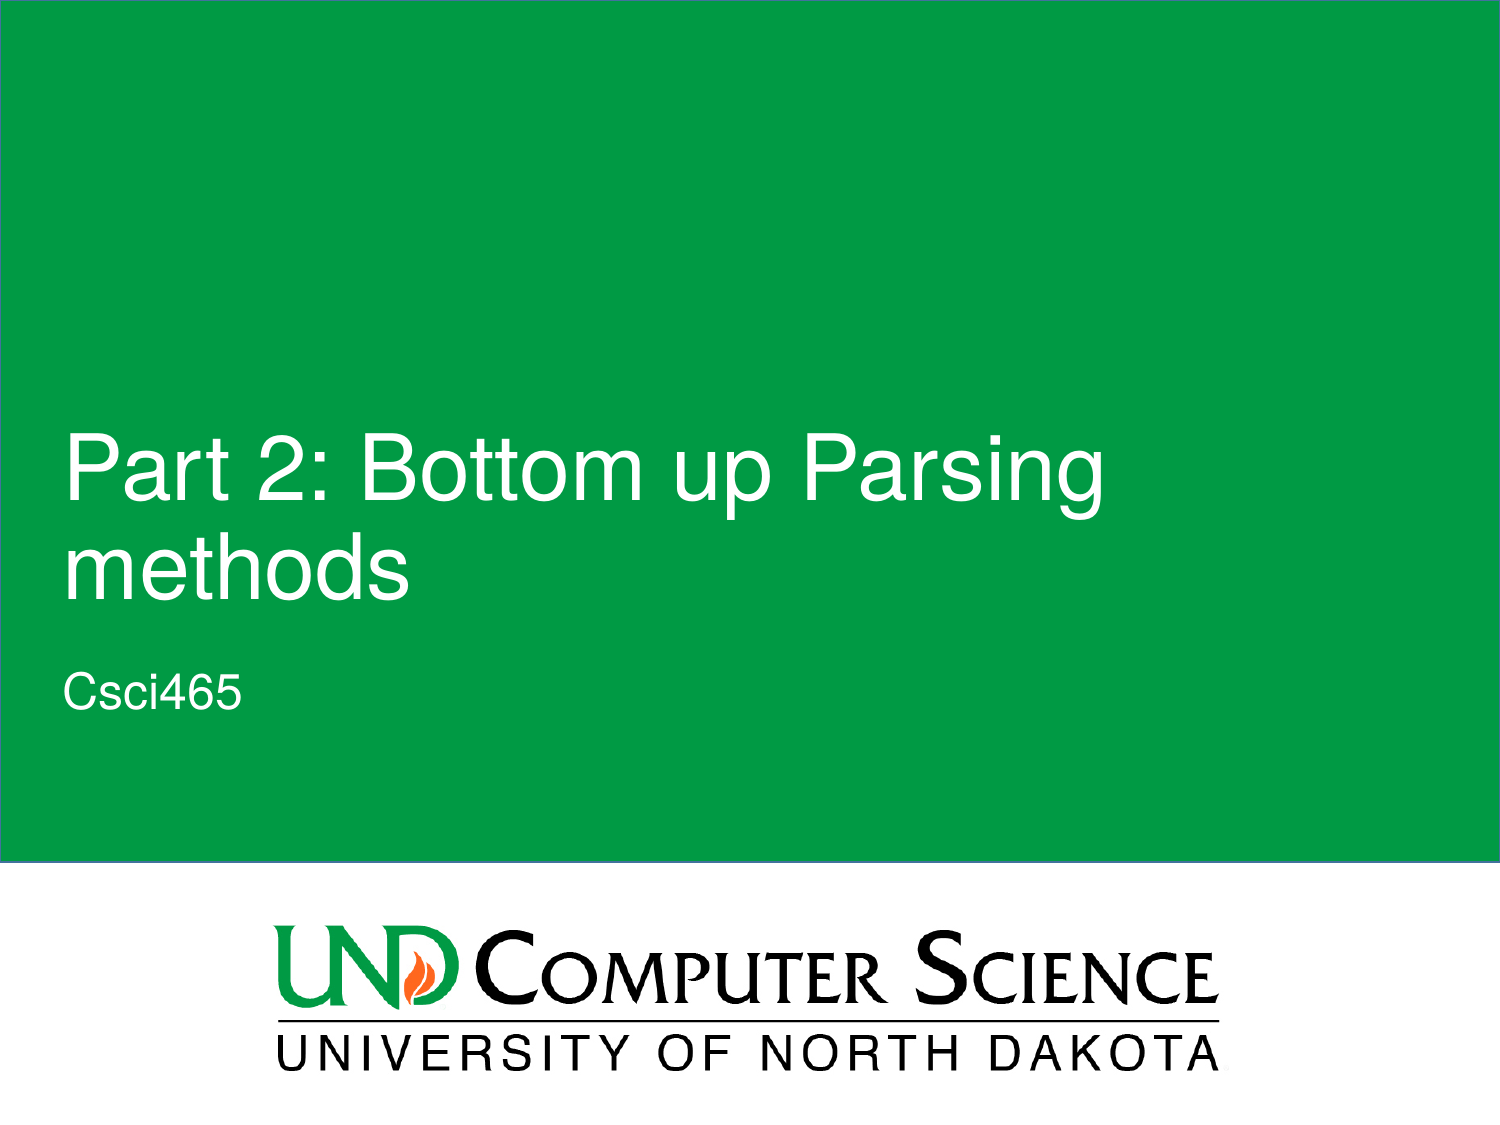

# Part 2: Bottom up Parsing methods
Csci465